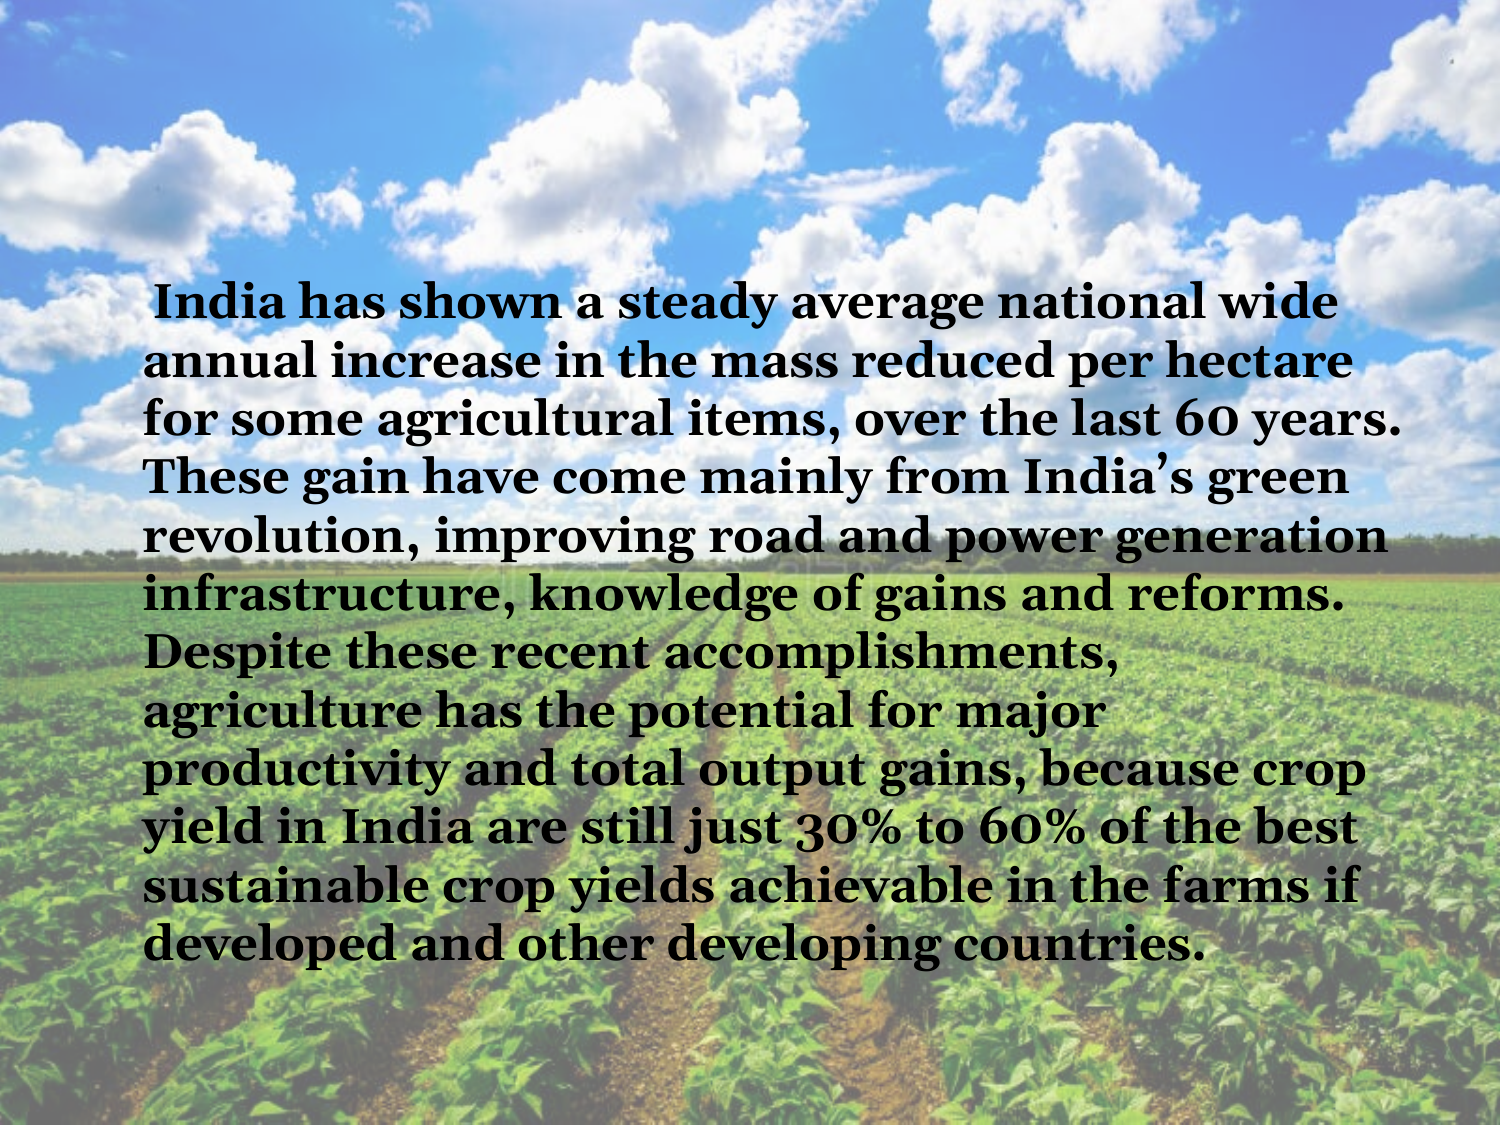

India has shown a steady average national wide  annual increase in the mass reduced per hectare for some agricultural items, over the last 60 years. These gain have come mainly from India’s green revolution, improving road and power generation infrastructure, knowledge of gains and reforms. Despite these recent accomplishments, agriculture has the potential for major productivity and total output gains, because crop yield in India are still just 30% to 60% of the best sustainable crop yields achievable in the farms if developed and other developing countries.